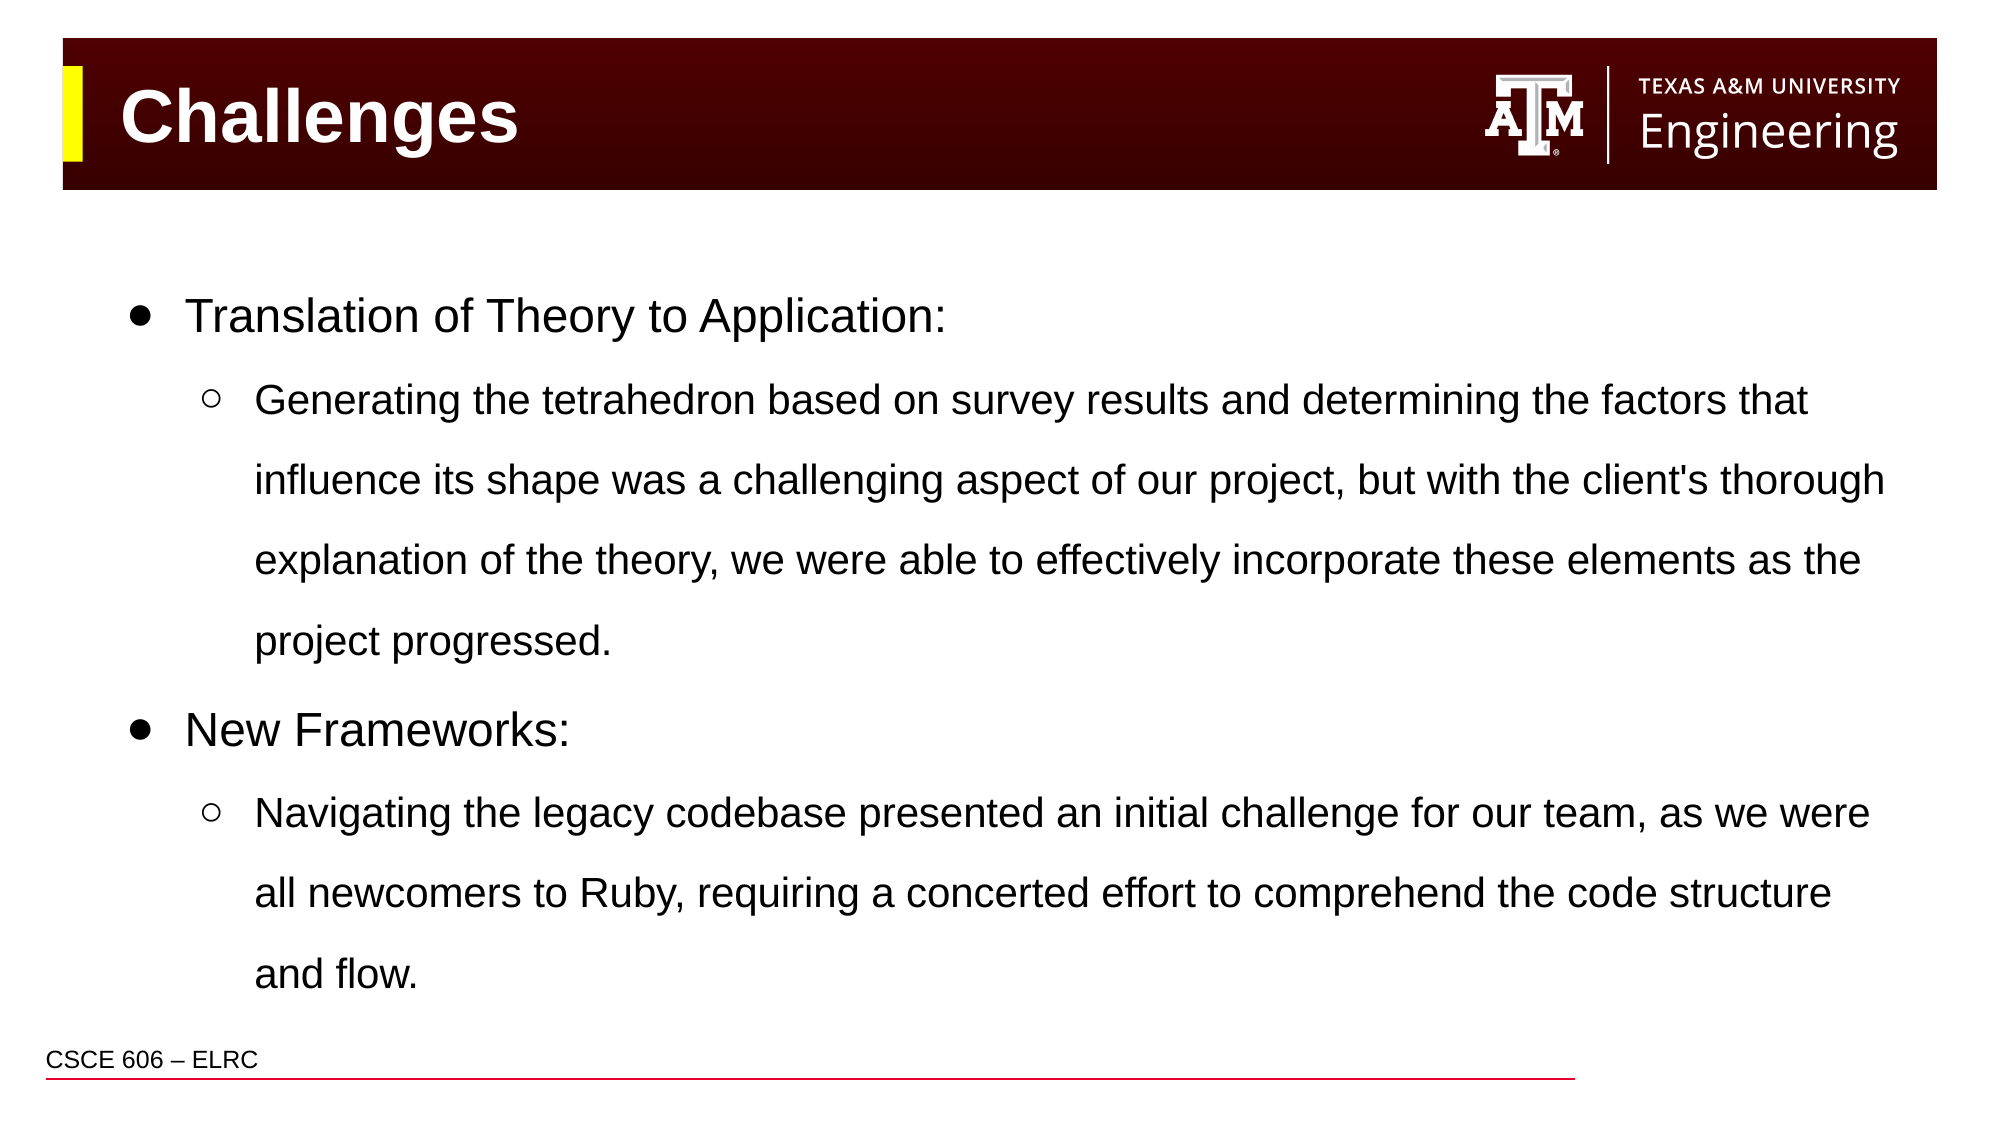

# Challenges
Translation of Theory to Application:
Generating the tetrahedron based on survey results and determining the factors that influence its shape was a challenging aspect of our project, but with the client's thorough explanation of the theory, we were able to effectively incorporate these elements as the project progressed.
New Frameworks:
Navigating the legacy codebase presented an initial challenge for our team, as we were all newcomers to Ruby, requiring a concerted effort to comprehend the code structure and flow.